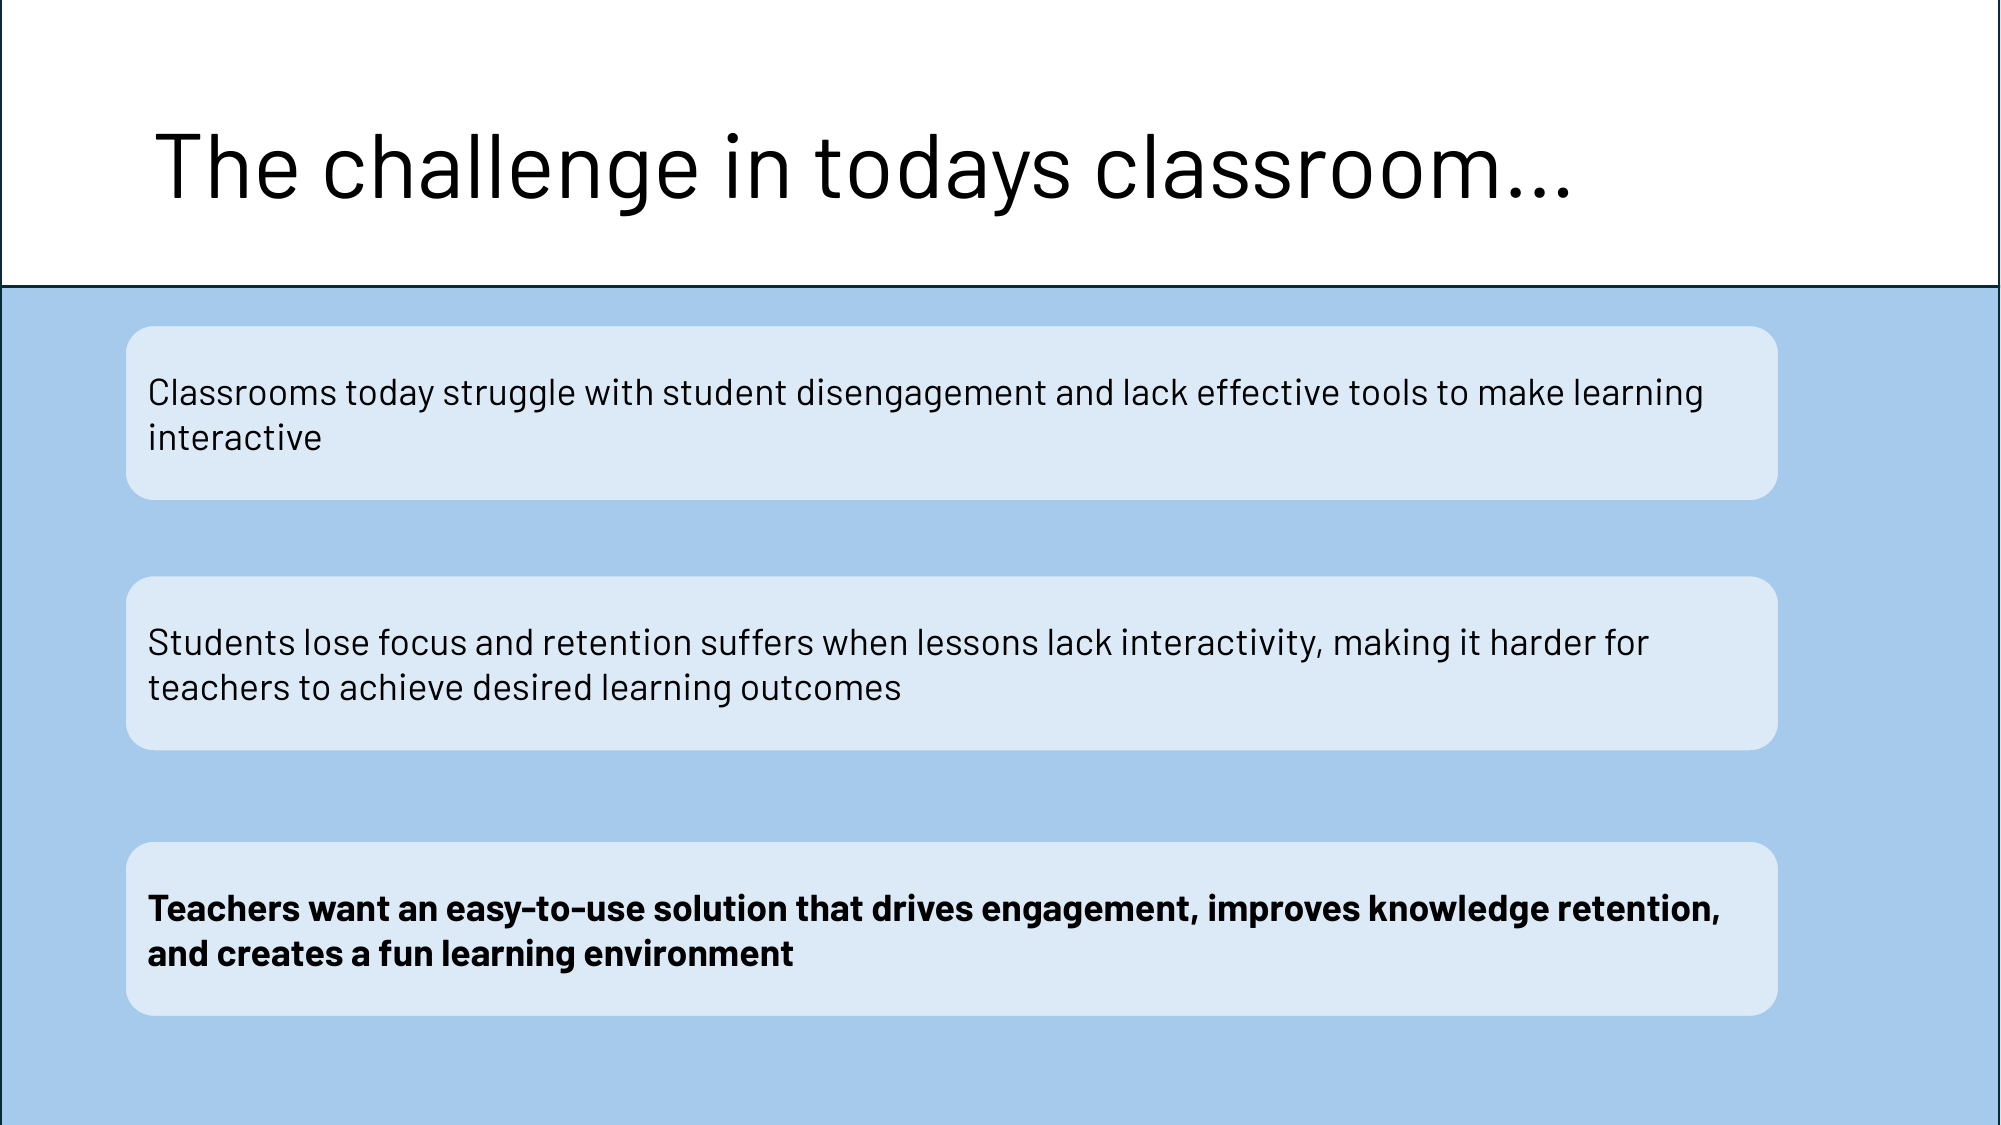

# The challenge in todays classroom…
Classrooms today struggle with student disengagement and lack effective tools to make learning interactive
Students lose focus and retention suffers when lessons lack interactivity, making it harder for teachers to achieve desired learning outcomes
Teachers want an easy-to-use solution that drives engagement, improves knowledge retention, and creates a fun learning environment